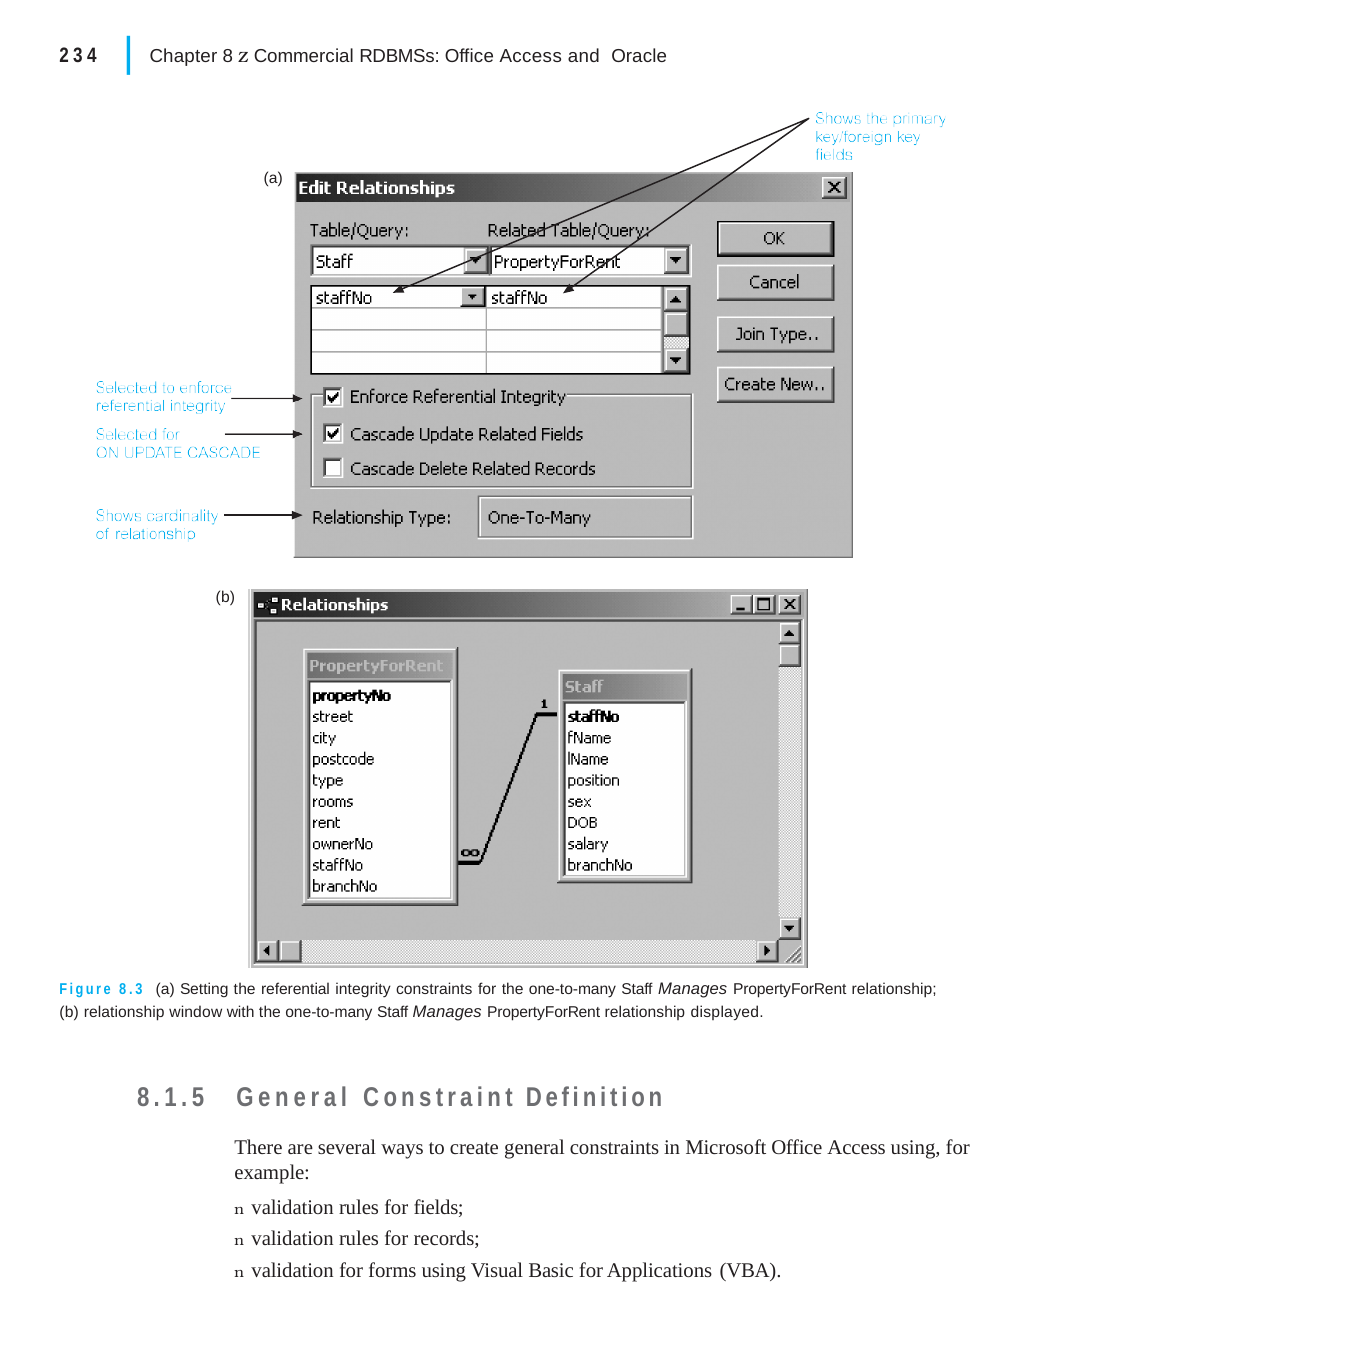

|
234
Chapter 8 z Commercial RDBMSs: Office Access and Oracle

(a)
(b)

Figure 8.3 (a) Setting the referential integrity constraints for the one-to-many Staff Manages PropertyForRent relationship;
(b) relationship window with the one-to-many Staff Manages PropertyForRent relationship displayed.
8.1.5	General Constraint Definition
There are several ways to create general constraints in Microsoft Office Access using, for  example:
n validation rules for fields;
n validation rules for records;
n validation for forms using Visual Basic for Applications (VBA).